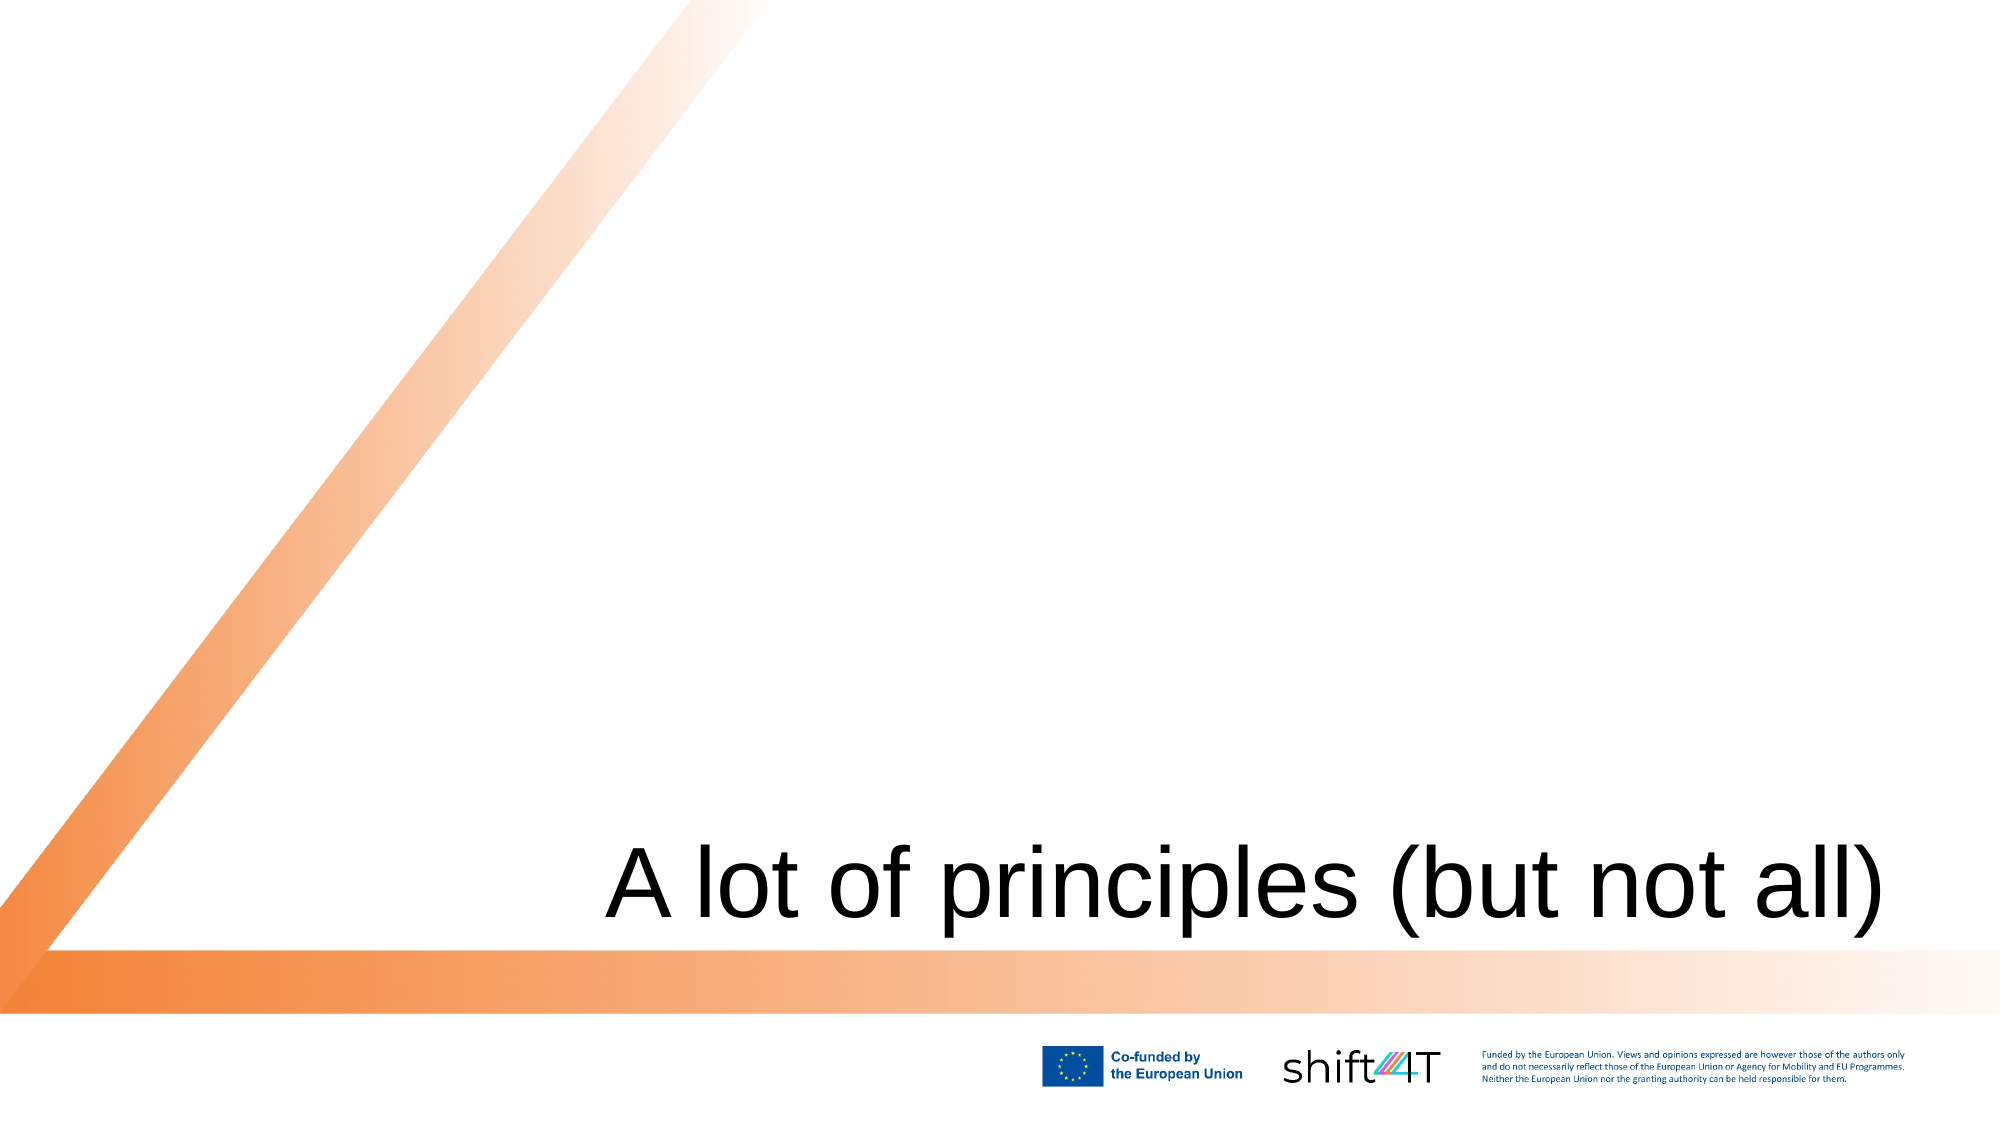

# A lot of principles (but not all)